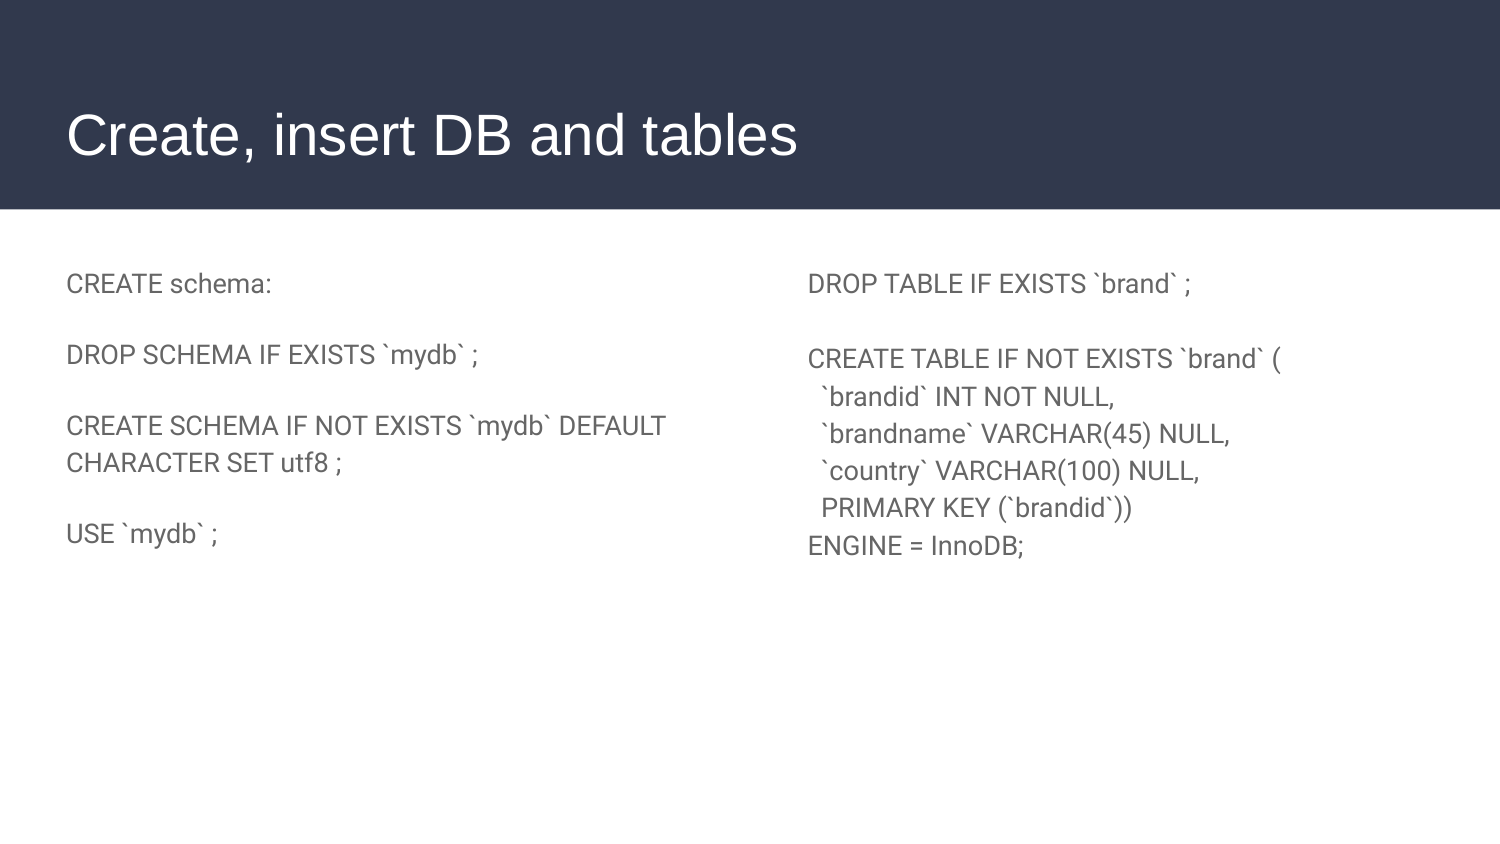

# Create, insert DB and tables
CREATE schema:
DROP SCHEMA IF EXISTS `mydb` ;
CREATE SCHEMA IF NOT EXISTS `mydb` DEFAULT CHARACTER SET utf8 ;
USE `mydb` ;

DROP TABLE IF EXISTS `brand` ;
CREATE TABLE IF NOT EXISTS `brand` (
  `brandid` INT NOT NULL,
  `brandname` VARCHAR(45) NULL,
  `country` VARCHAR(100) NULL,
  PRIMARY KEY (`brandid`))
ENGINE = InnoDB;